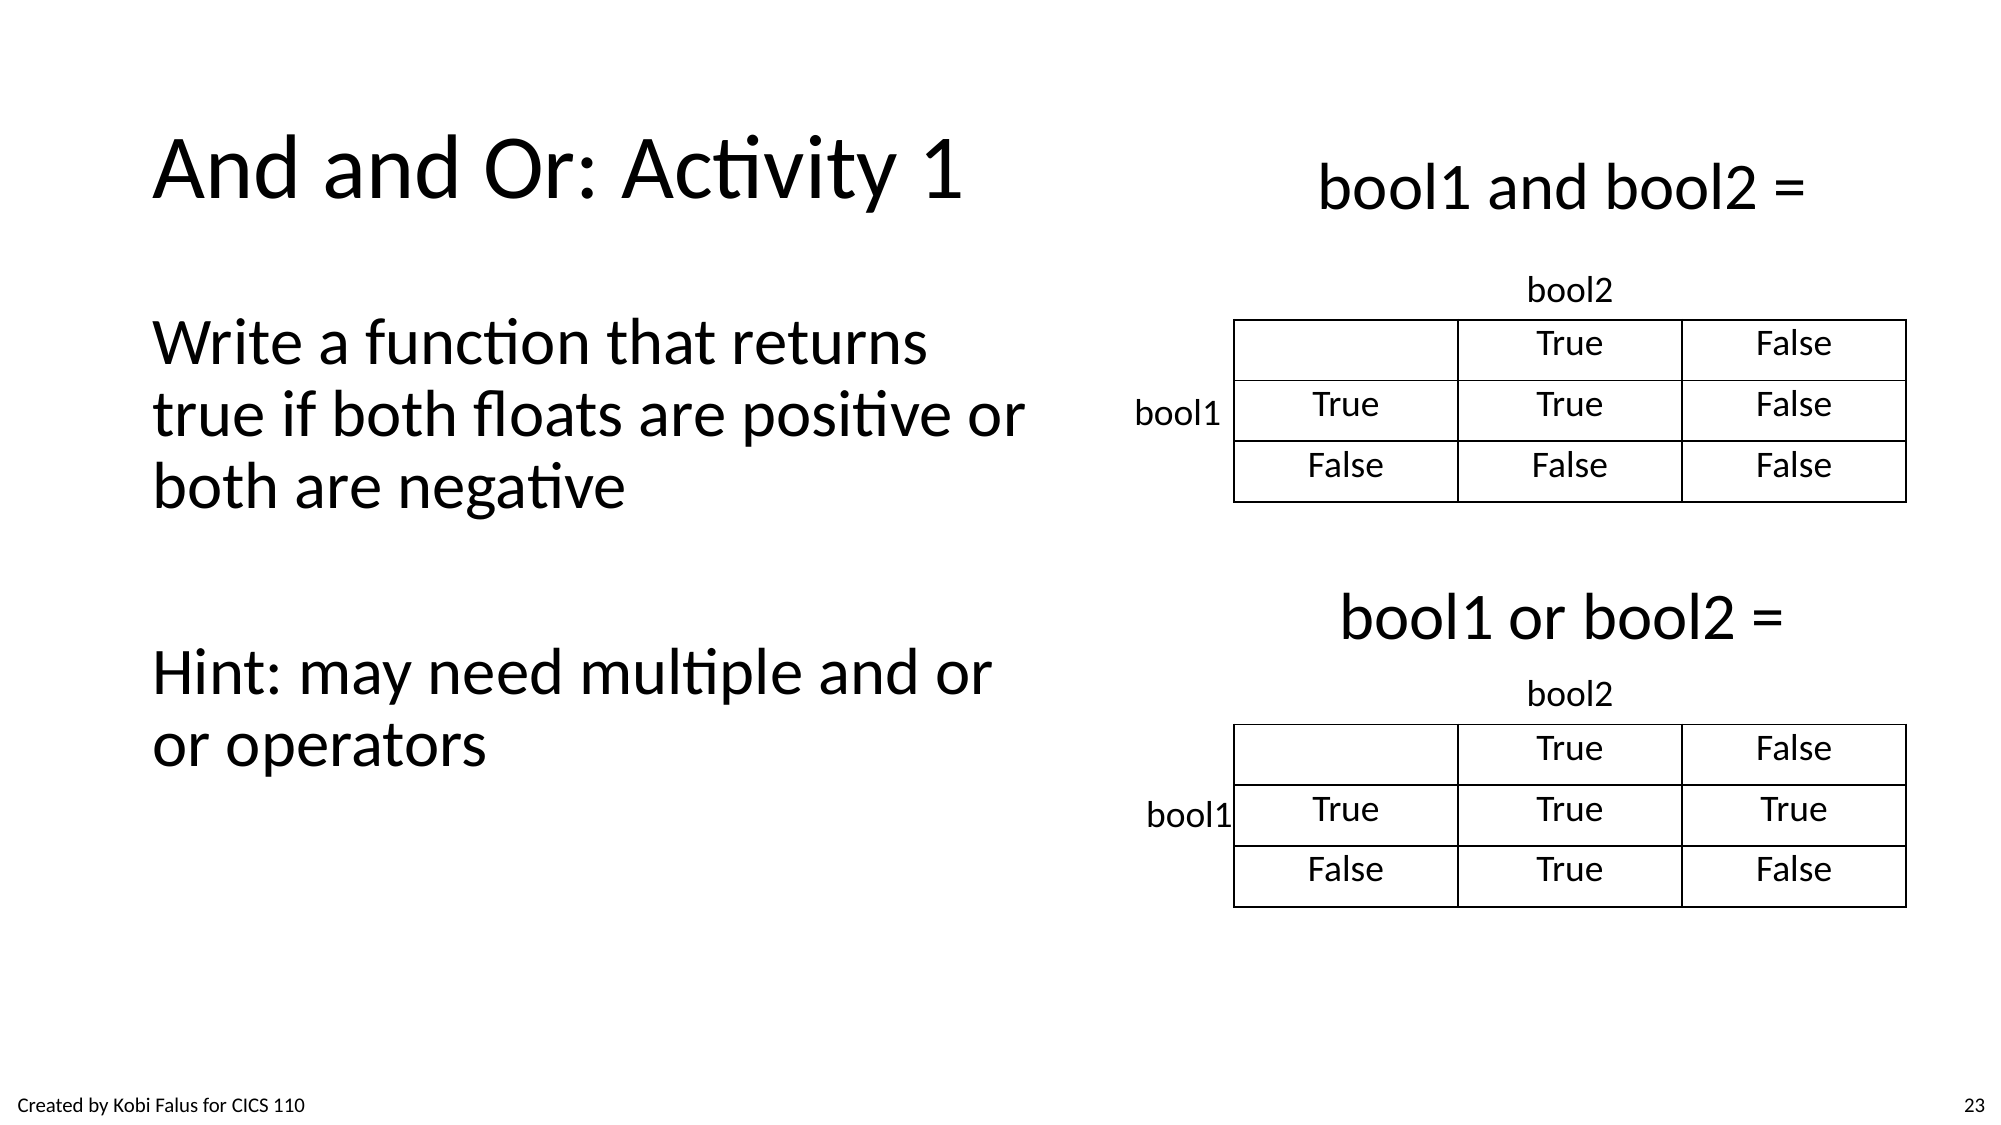

# And and Or: Activity 1
bool1 and bool2 =
bool2
Write a function that returns true if both floats are positive or both are negative

Hint: may need multiple and or or operators
|  | True | False |
| --- | --- | --- |
| True | True | False |
| False | False | False |
bool1
bool1 or bool2 =
bool2
|  | True | False |
| --- | --- | --- |
| True | True | True |
| False | True | False |
bool1